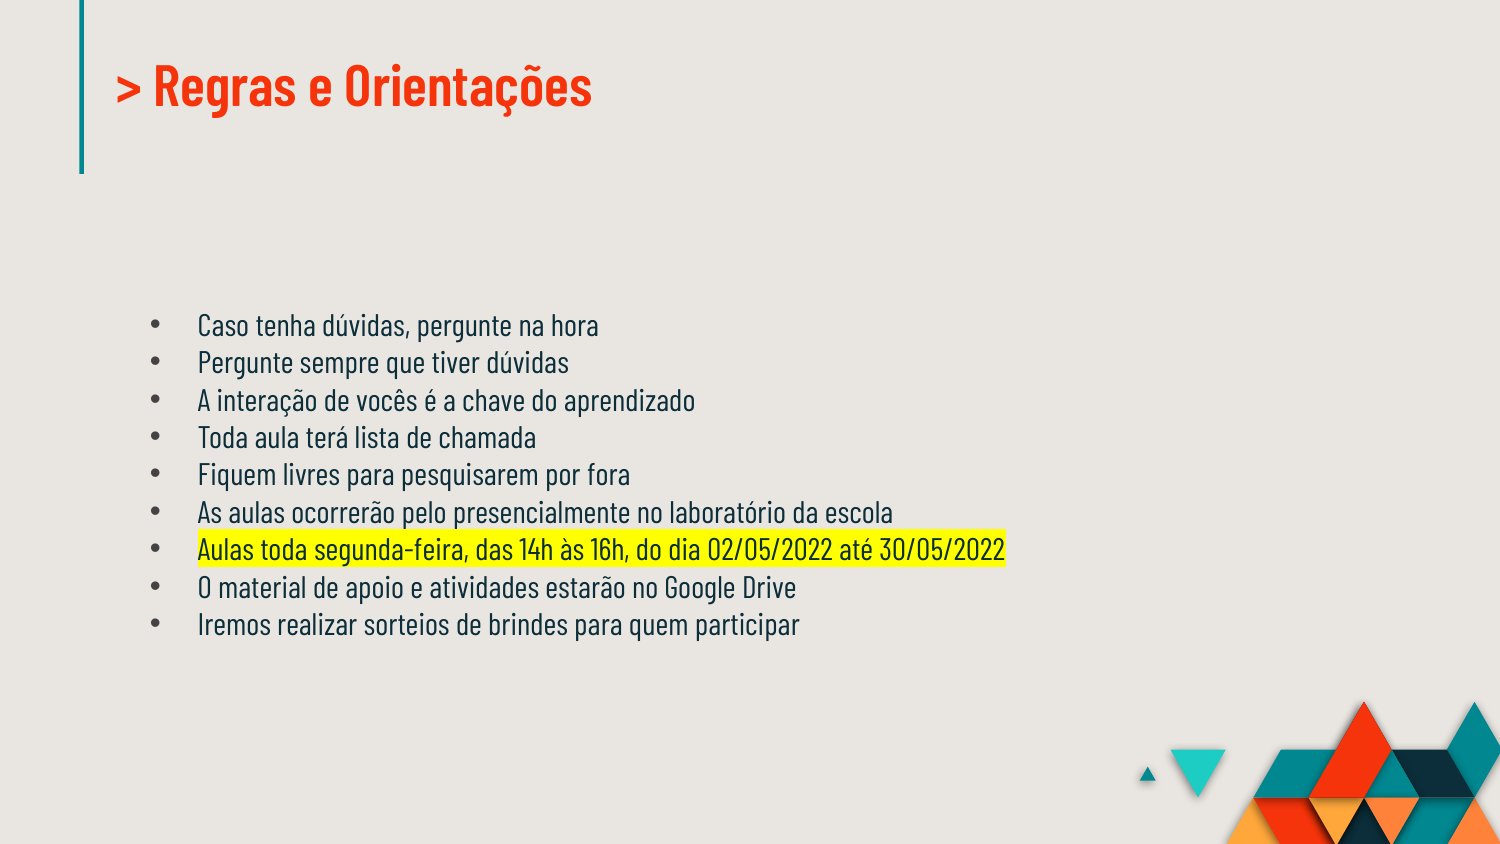

# > Regras e Orientações
Caso tenha dúvidas, pergunte na hora
Pergunte sempre que tiver dúvidas
A interação de vocês é a chave do aprendizado
Toda aula terá lista de chamada
Fiquem livres para pesquisarem por fora
As aulas ocorrerão pelo presencialmente no laboratório da escola
Aulas toda segunda-feira, das 14h às 16h, do dia 02/05/2022 até 30/05/2022
O material de apoio e atividades estarão no Google Drive
Iremos realizar sorteios de brindes para quem participar